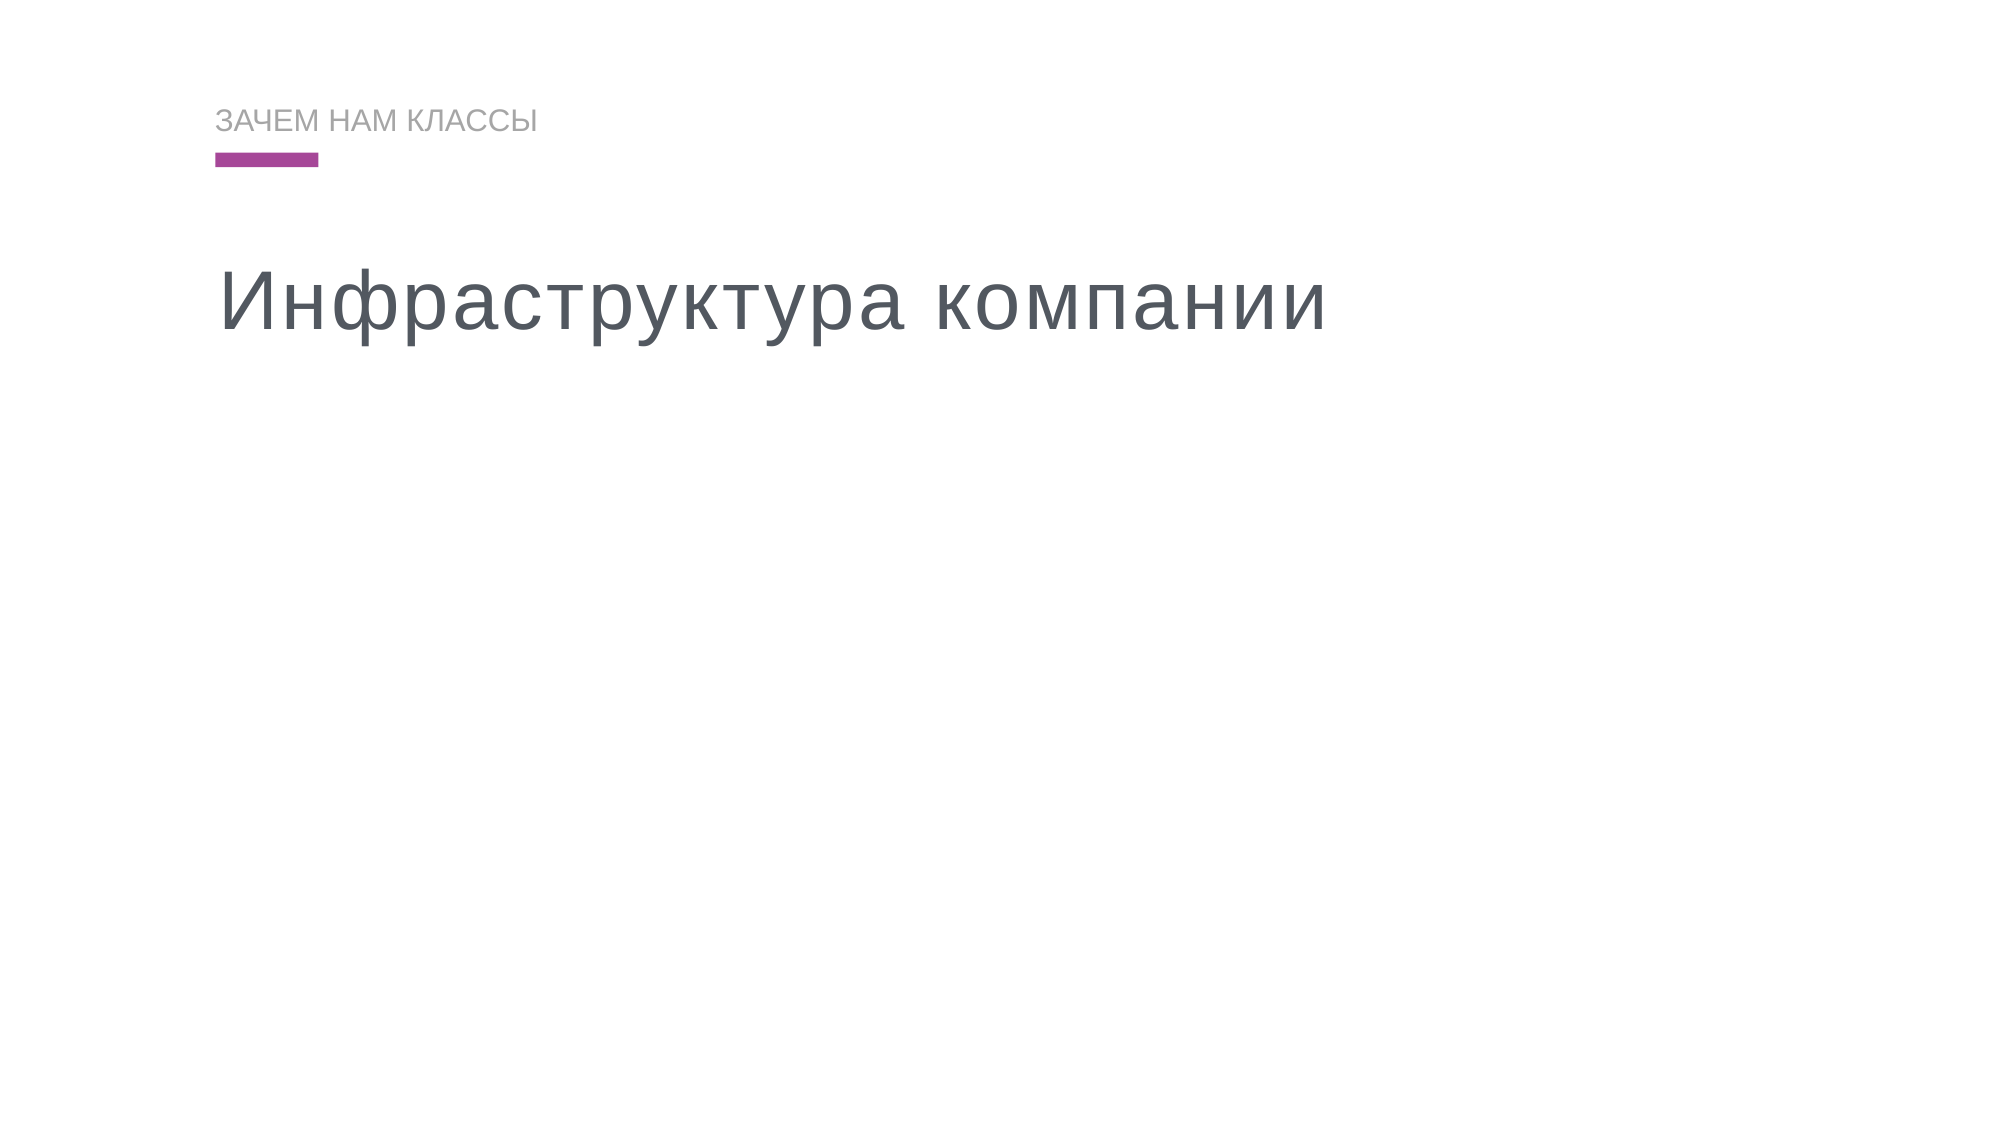

ТЗ разработчикам
ЗАЧЕМ НАМ КЛАССЫ

Инфраструктура компании